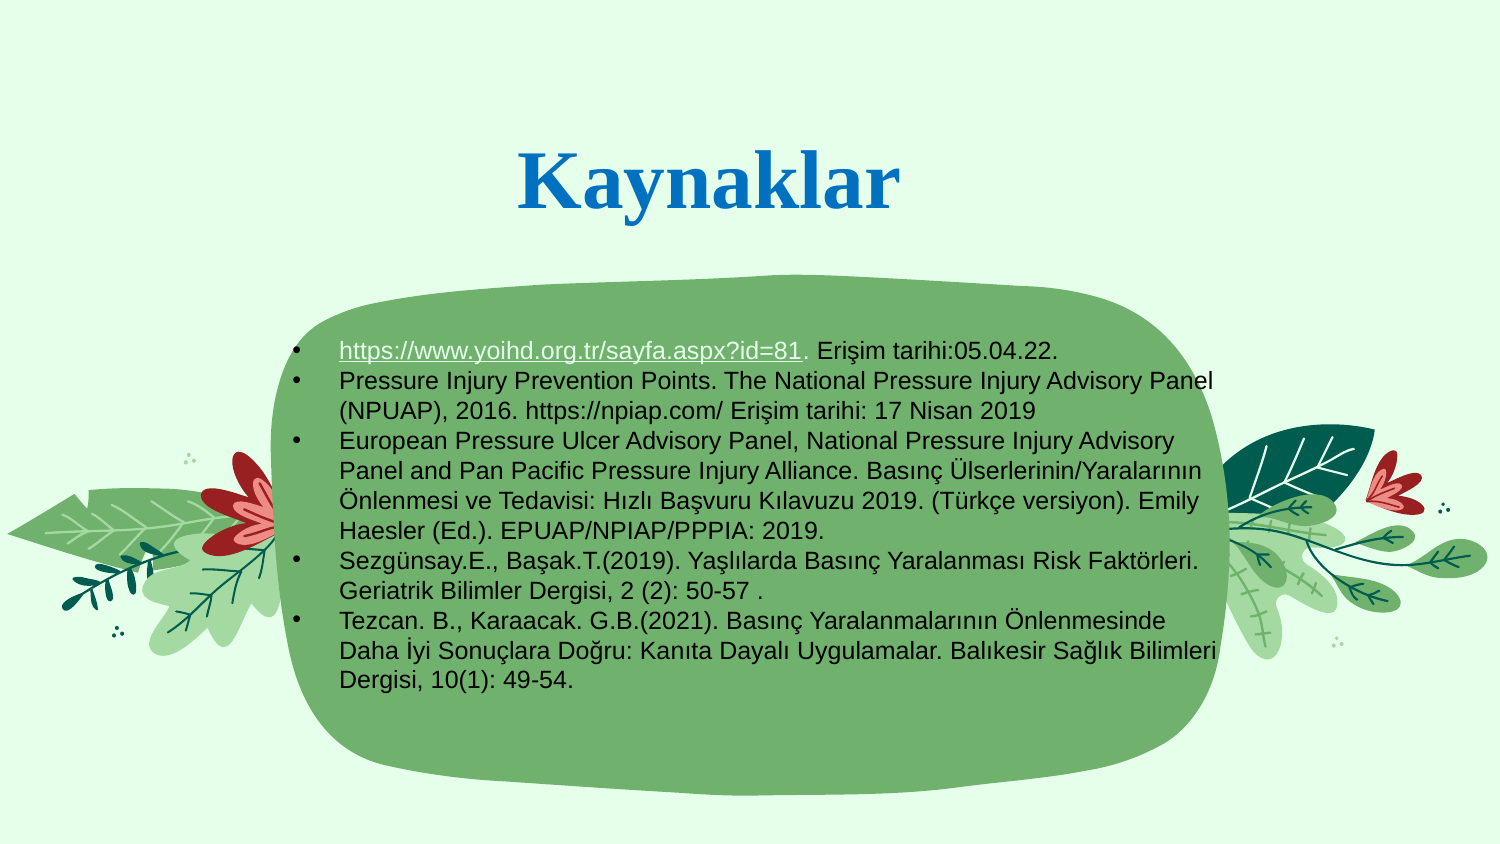

Kaynaklar
https://www.yoihd.org.tr/sayfa.aspx?id=81. Erişim tarihi:05.04.22.
Pressure Injury Prevention Points. The National Pressure Injury Advisory Panel (NPUAP), 2016. https://npiap.com/ Erişim tarihi: 17 Nisan 2019
European Pressure Ulcer Advisory Panel, National Pressure Injury Advisory Panel and Pan Pacific Pressure Injury Alliance. Basınç Ülserlerinin/Yaralarının Önlenmesi ve Tedavisi: Hızlı Başvuru Kılavuzu 2019. (Türkçe versiyon). Emily Haesler (Ed.). EPUAP/NPIAP/PPPIA: 2019.
Sezgünsay.E., Başak.T.(2019). Yaşlılarda Basınç Yaralanması Risk Faktörleri. Geriatrik Bilimler Dergisi, 2 (2): 50-57 .
Tezcan. B., Karaacak. G.B.(2021). Basınç Yaralanmalarının Önlenmesinde Daha İyi Sonuçlara Doğru: Kanıta Dayalı Uygulamalar. Balıkesir Sağlık Bilimleri Dergisi, 10(1): 49-54.